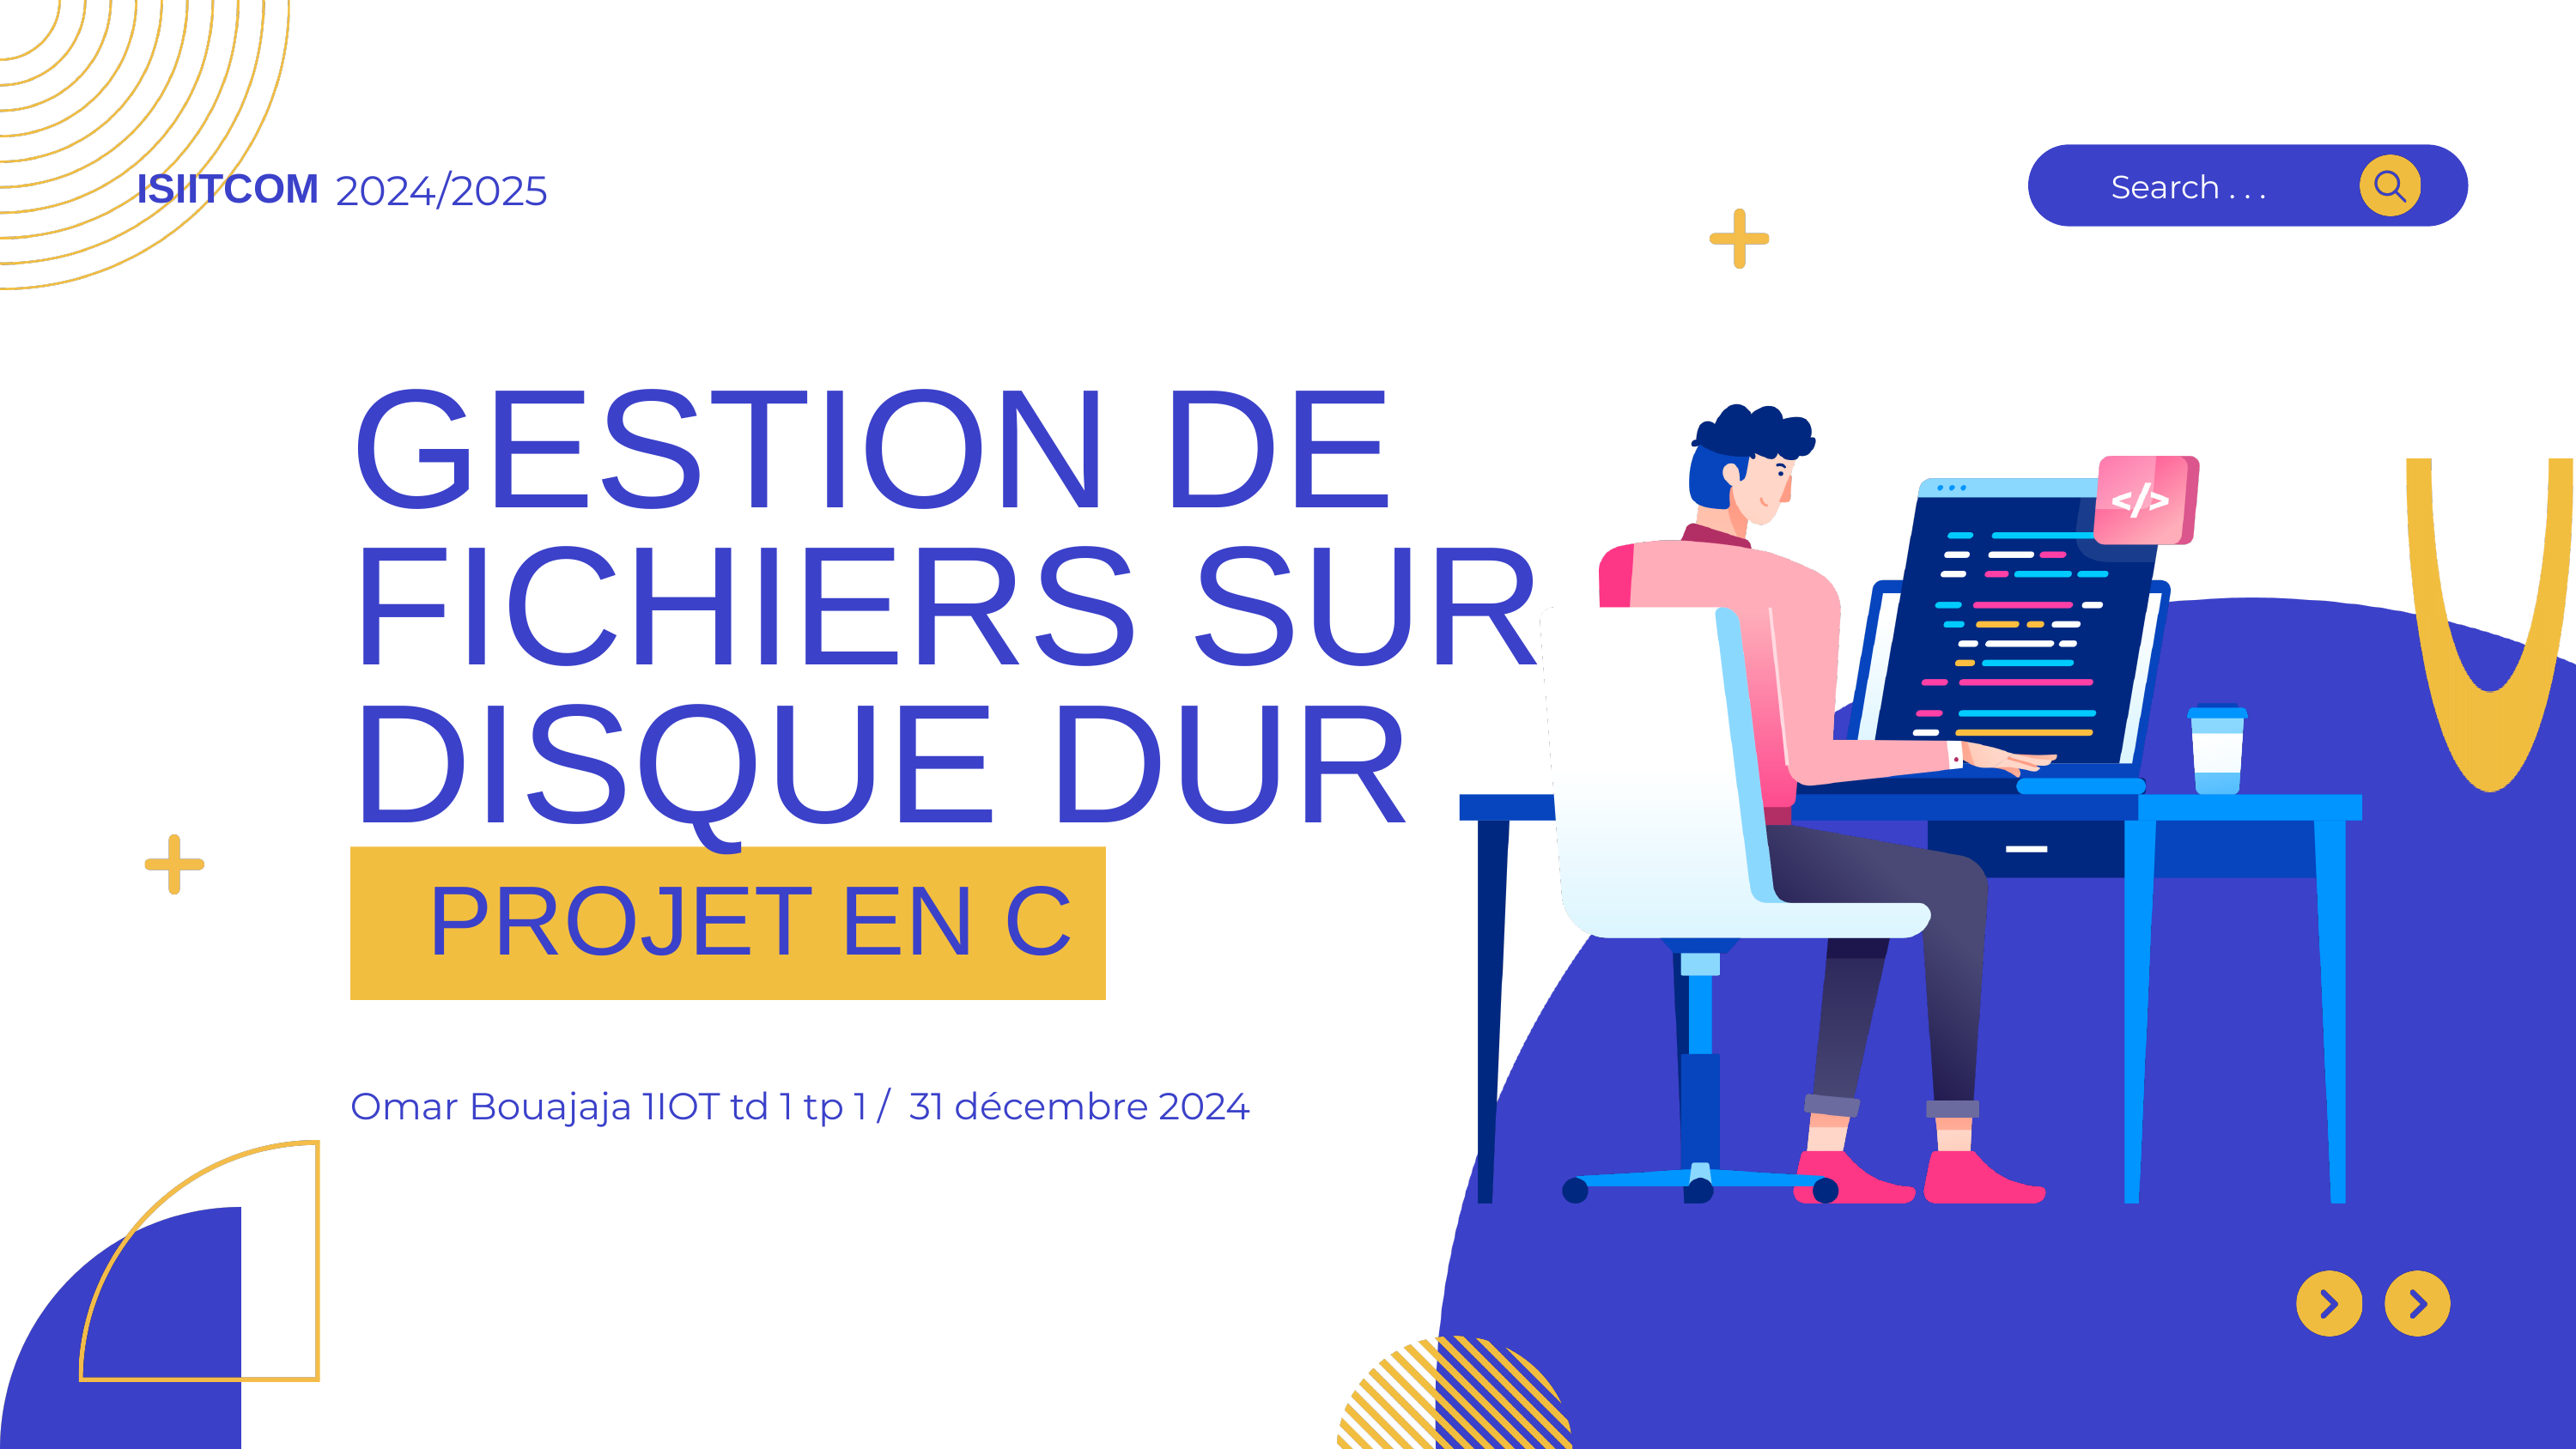

ISIITCOM

2024/2025
Search . . .

GESTION DE FICHIERS SUR DISQUE DUR

 PROJET EN C
Omar Bouajaja 1IOT td 1 tp 1 /  31 décembre 2024